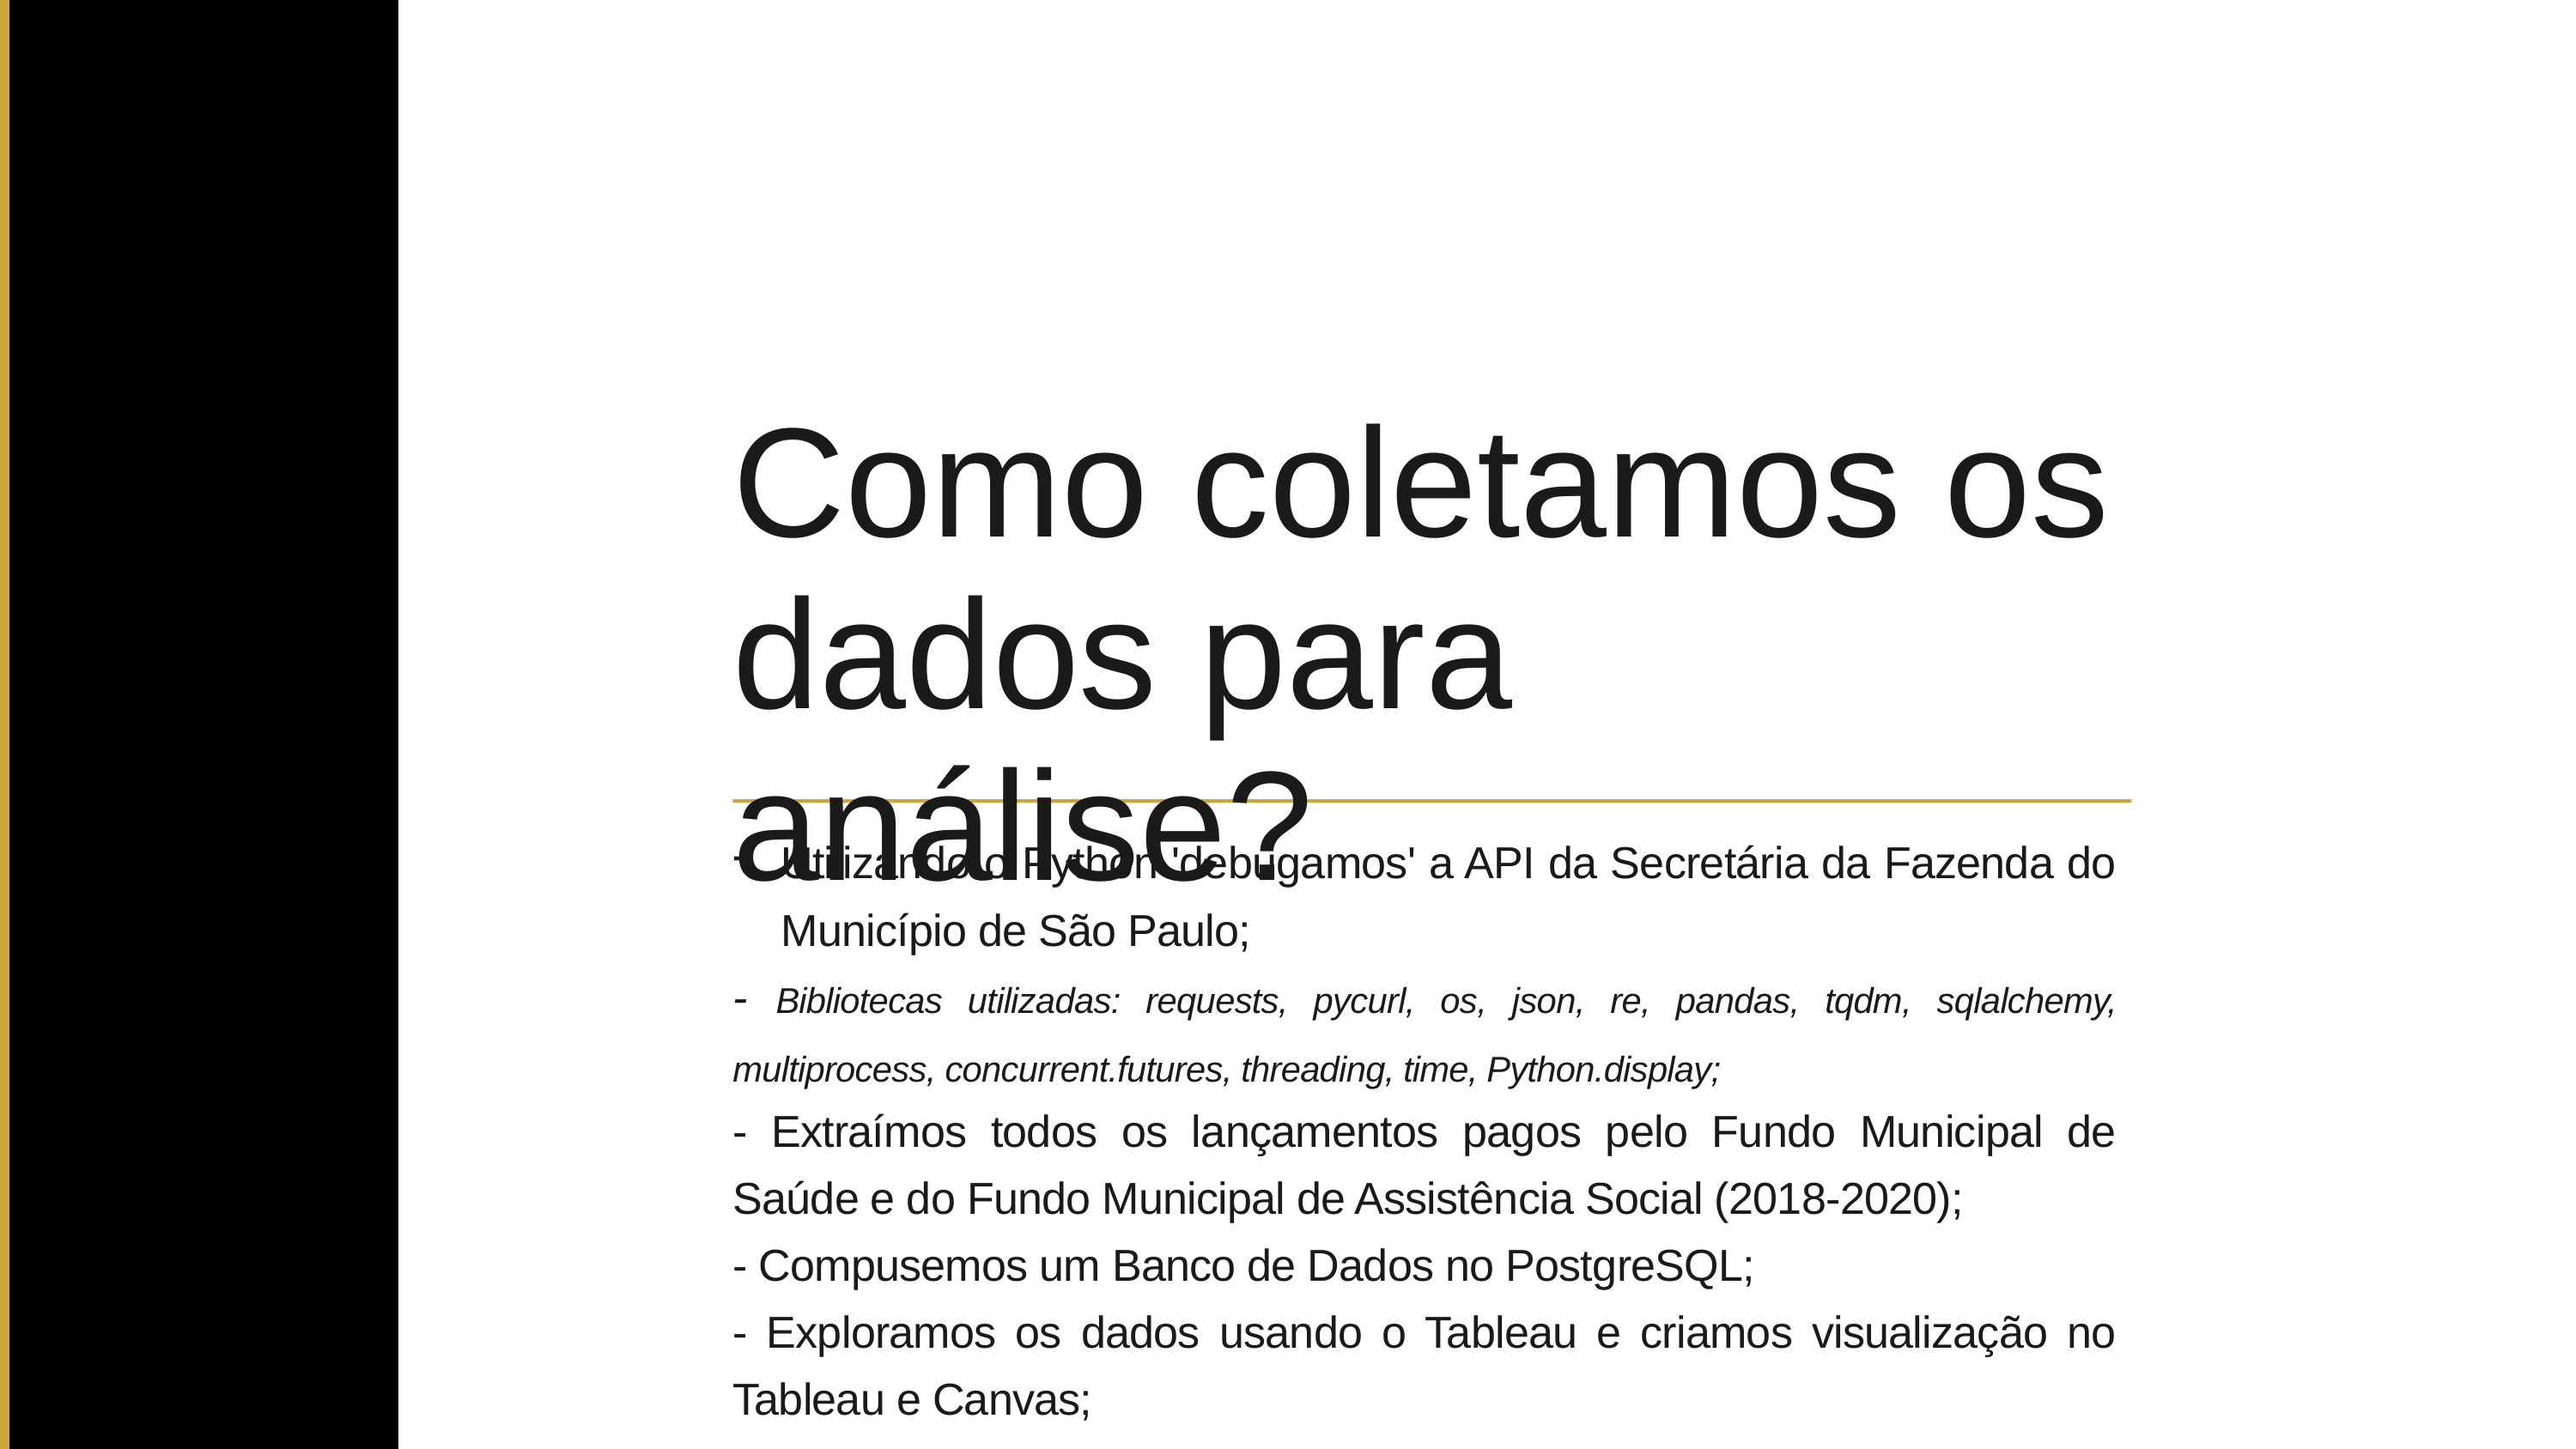

Como coletamos os dados para análise?

Utilizando o Python 'debugamos' a API da Secretária da Fazenda do Município de São Paulo;
- Bibliotecas utilizadas: requests, pycurl, os, json, re, pandas, tqdm, sqlalchemy, multiprocess, concurrent.futures, threading, time, Python.display;
- Extraímos todos os lançamentos pagos pelo Fundo Municipal de Saúde e do Fundo Municipal de Assistência Social (2018-2020);
- Compusemos um Banco de Dados no PostgreSQL;
- Exploramos os dados usando o Tableau e criamos visualização no Tableau e Canvas;